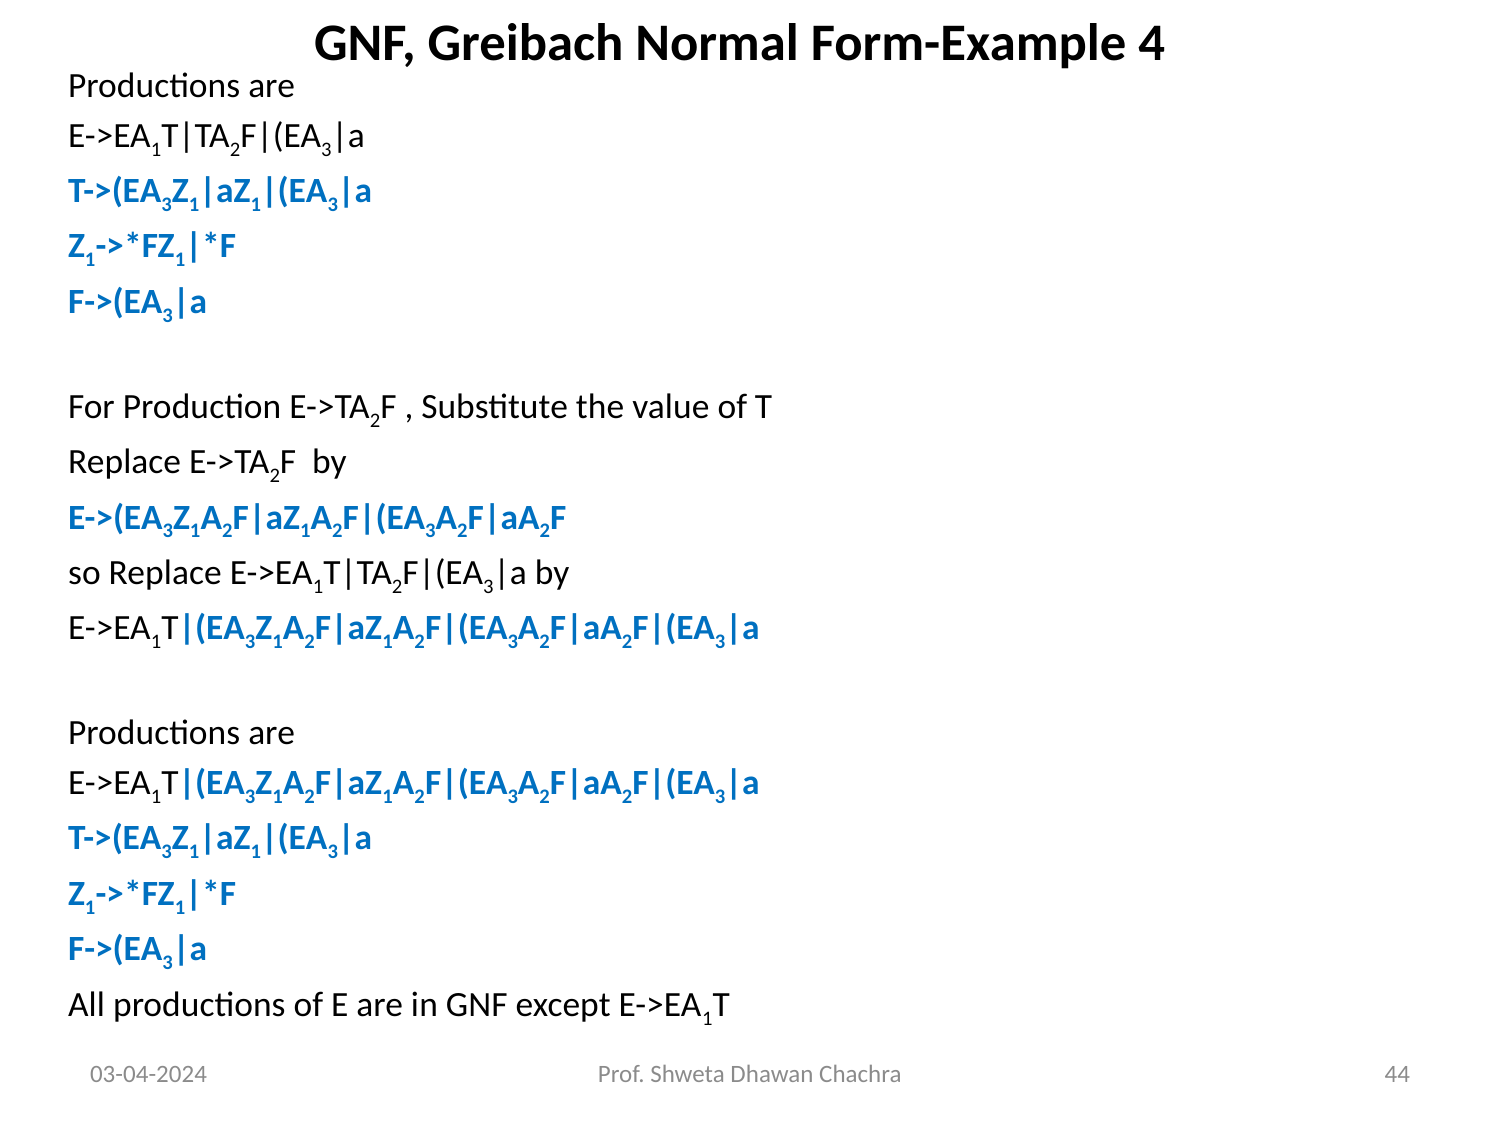

# GNF, Greibach Normal Form-Example 4
Productions are
E->EA1T|TA2F|(EA3|a
T->(EA3Z1|aZ1|(EA3|a
Z1->*FZ1|*F
F->(EA3|a

For Production E->TA2F , Substitute the value of T
Replace E->TA2F  by
E->(EA3Z1A2F|aZ1A2F|(EA3A2F|aA2F
so Replace E->EA1T|TA2F|(EA3|a by
E->EA1T|(EA3Z1A2F|aZ1A2F|(EA3A2F|aA2F|(EA3|a

Productions are
E->EA1T|(EA3Z1A2F|aZ1A2F|(EA3A2F|aA2F|(EA3|a
T->(EA3Z1|aZ1|(EA3|a
Z1->*FZ1|*F
F->(EA3|a
All productions of E are in GNF except E->EA1T
03-04-2024
Prof. Shweta Dhawan Chachra
44